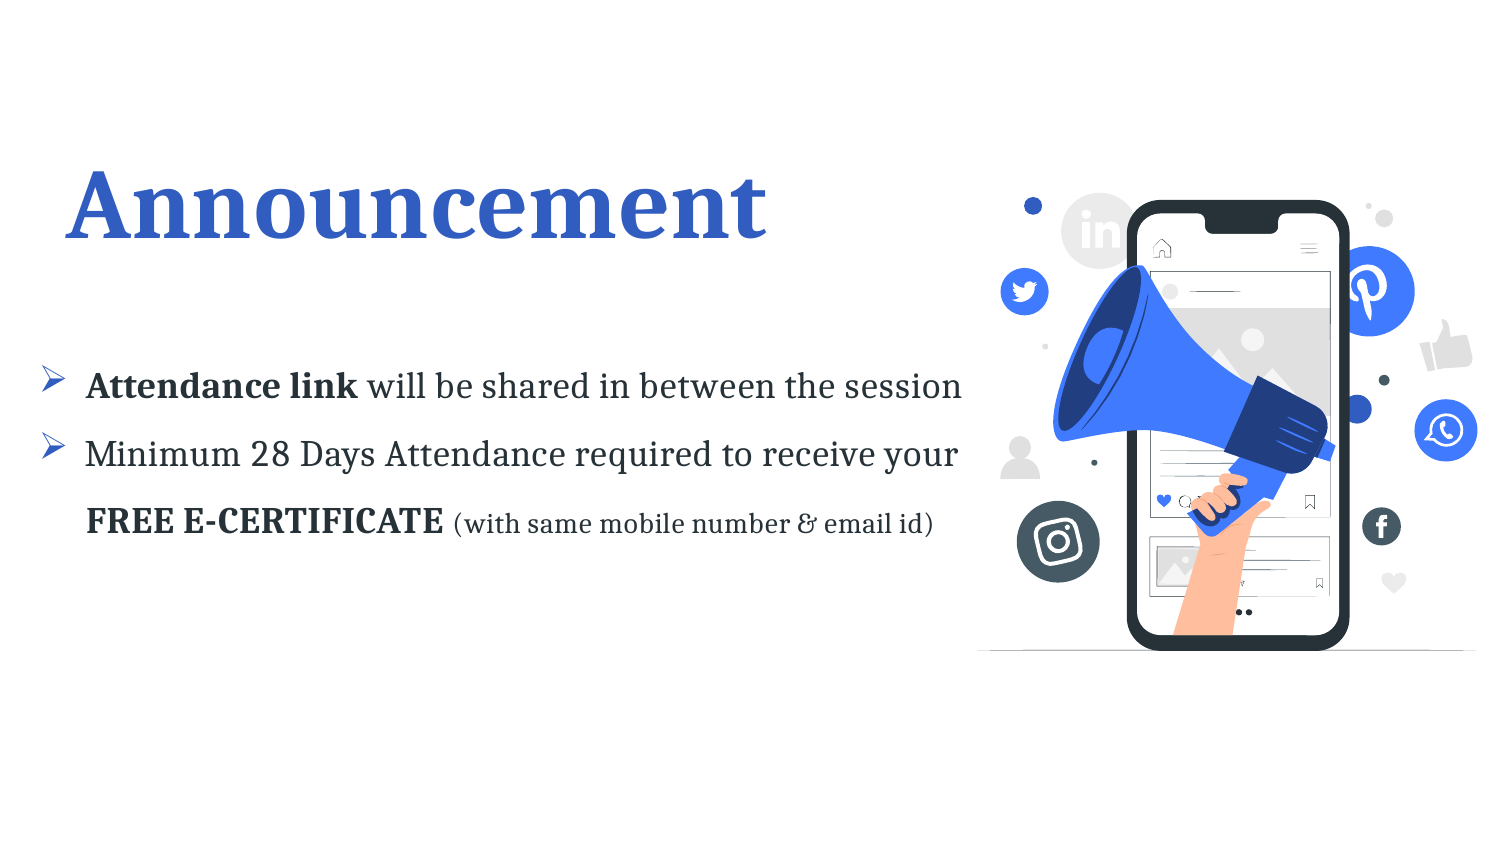

# Announcement

Attendance link will be shared in between the session
Minimum 28 Days Attendance required to receive your FREE E-CERTIFICATE (with same mobile number & email id)